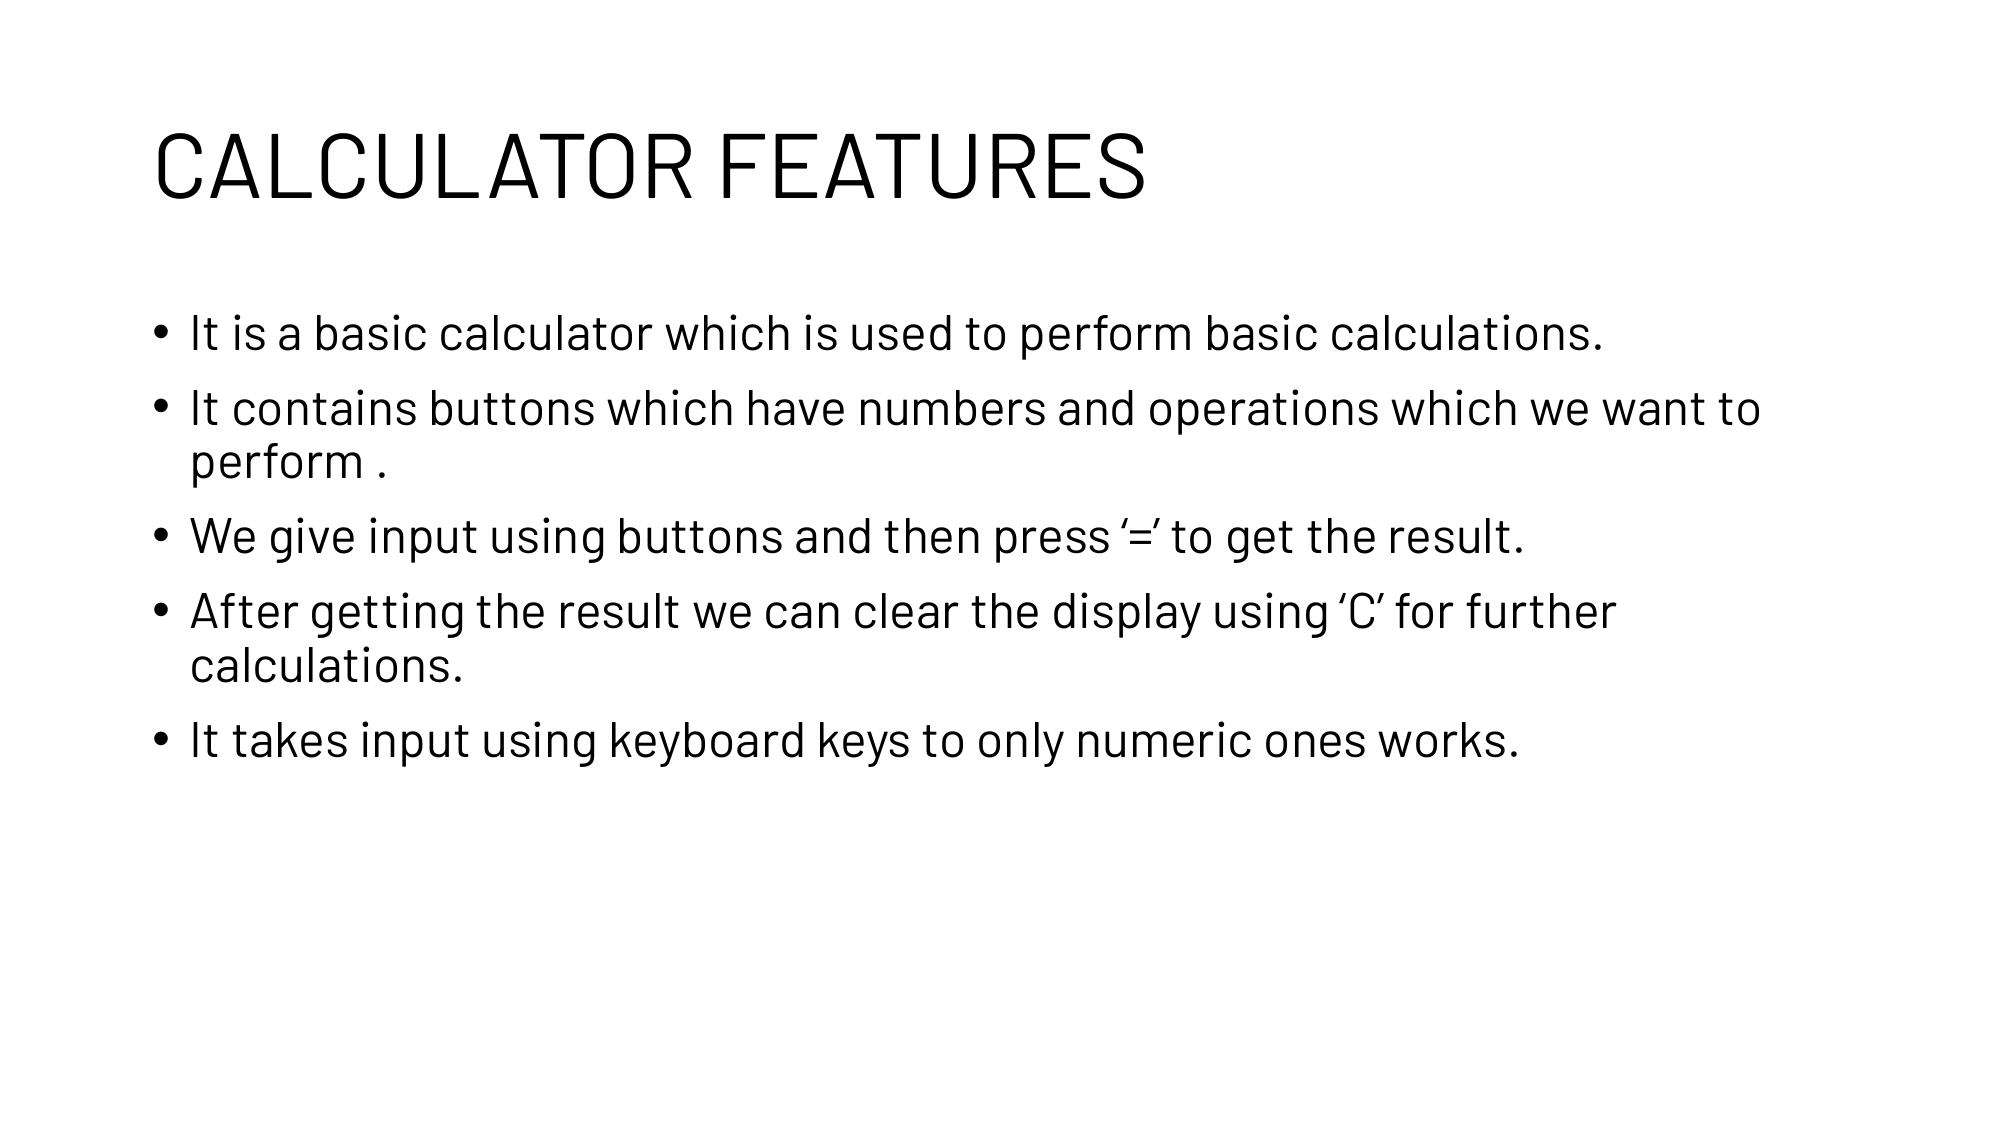

# CALCULATOR FEATURES
It is a basic calculator which is used to perform basic calculations.
It contains buttons which have numbers and operations which we want to perform .
We give input using buttons and then press ‘=’ to get the result.
After getting the result we can clear the display using ‘C’ for further calculations.
It takes input using keyboard keys to only numeric ones works.